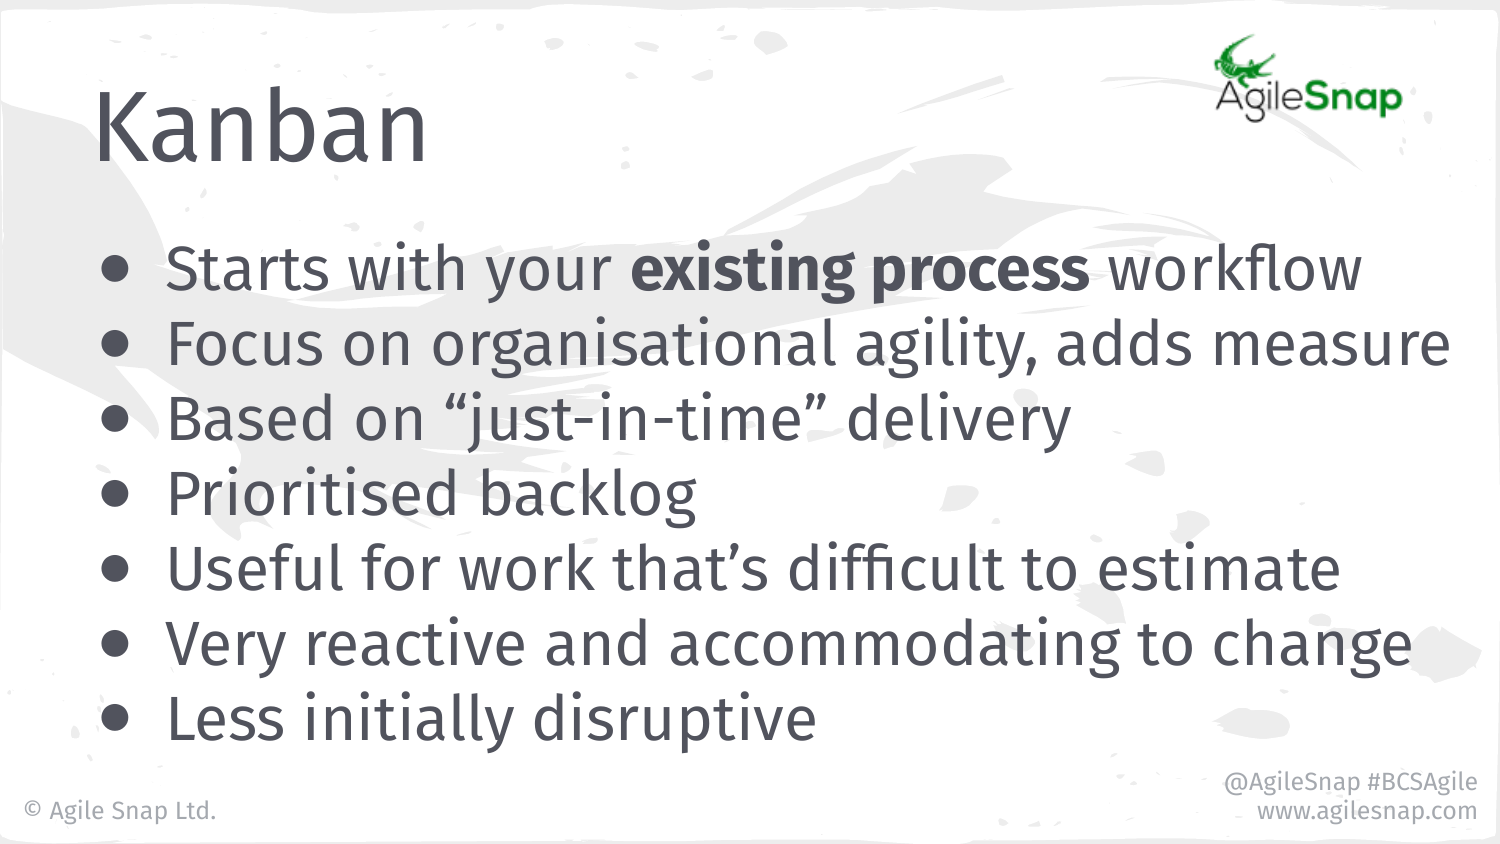

# Kanban
Starts with your existing process workflow
Focus on organisational agility, adds measure
Based on “just-in-time” delivery
Prioritised backlog
Useful for work that’s difficult to estimate
Very reactive and accommodating to change
Less initially disruptive